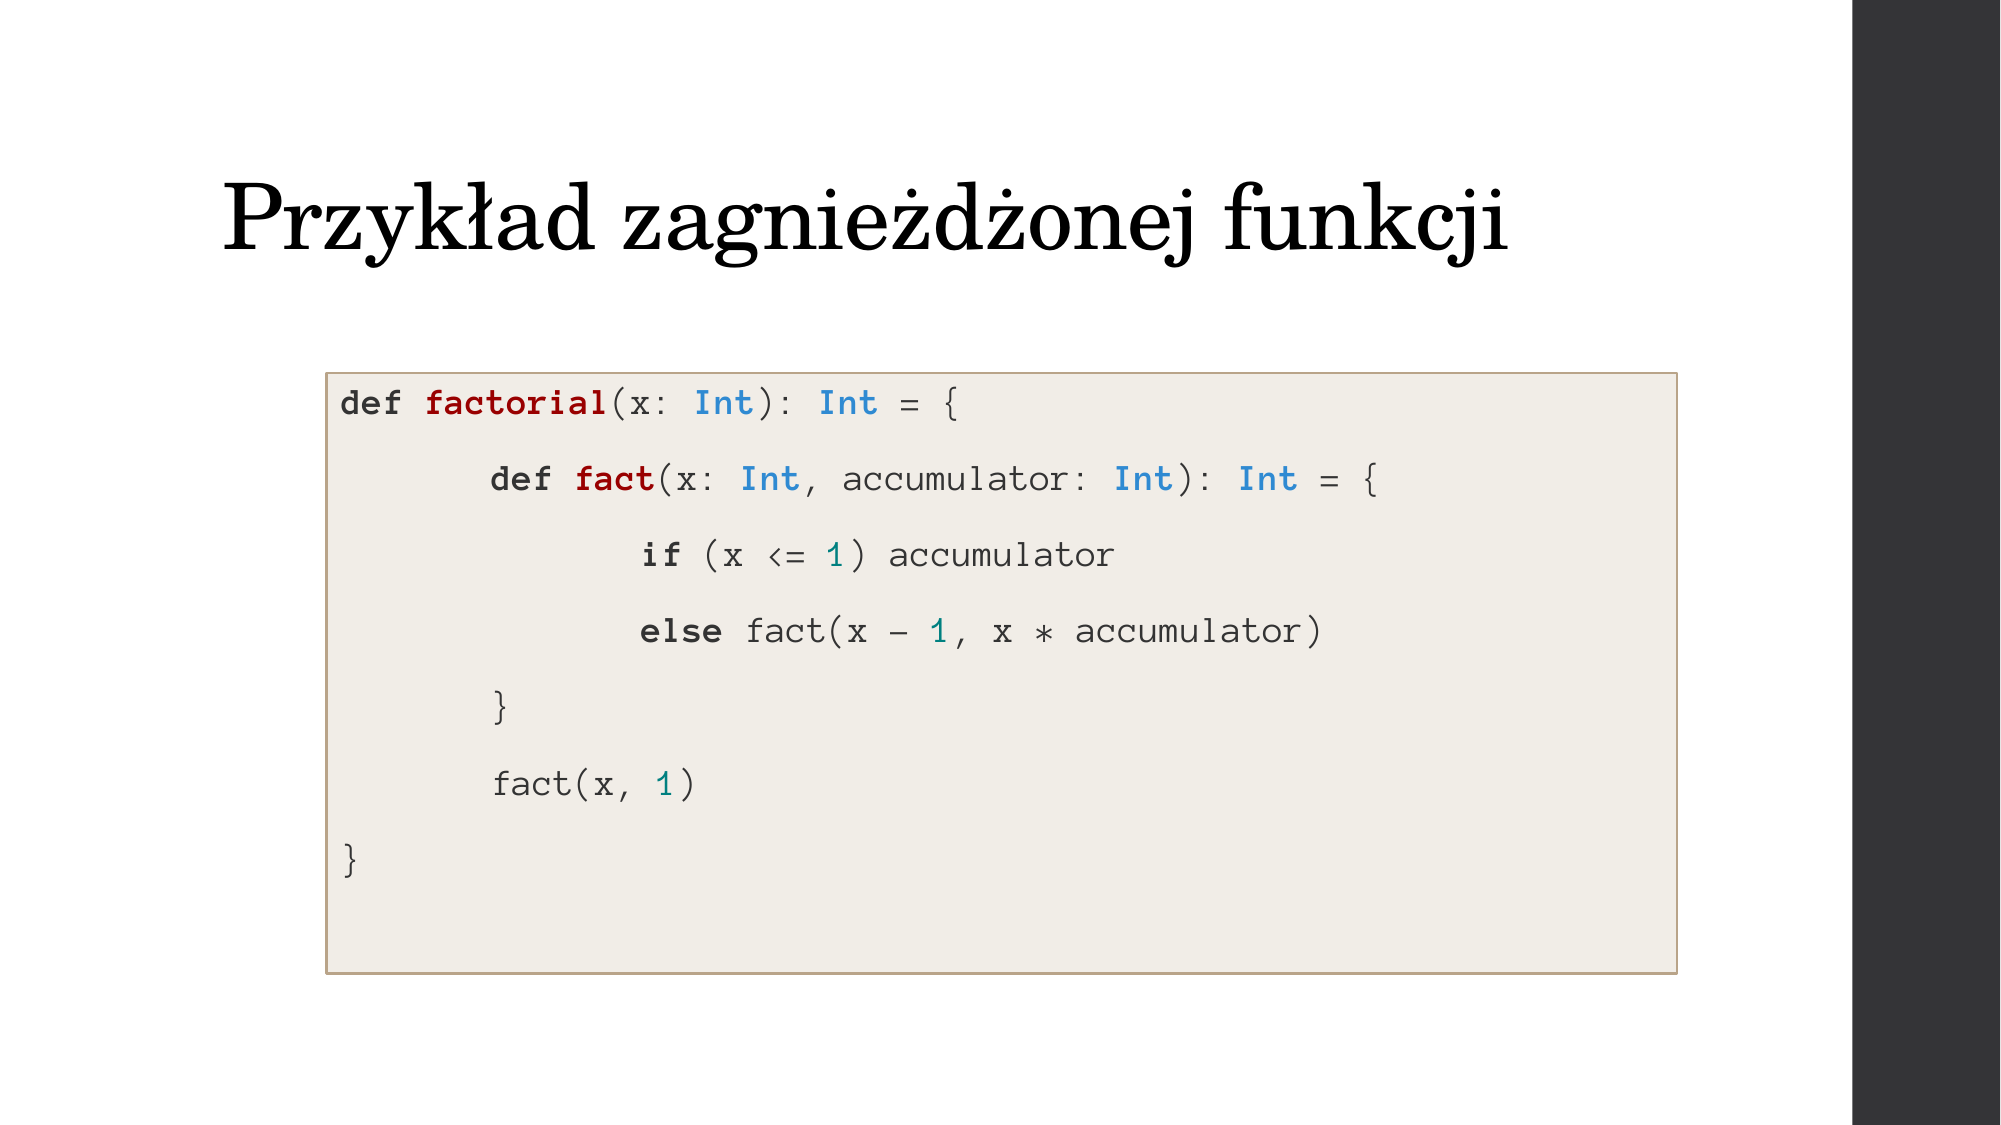

# Przykład zagnieżdżonej funkcji
def factorial(x: Int): Int = {
	def fact(x: Int, accumulator: Int): Int = {
		if (x <= 1) accumulator
		else fact(x - 1, x * accumulator)
	}
	fact(x, 1)
}